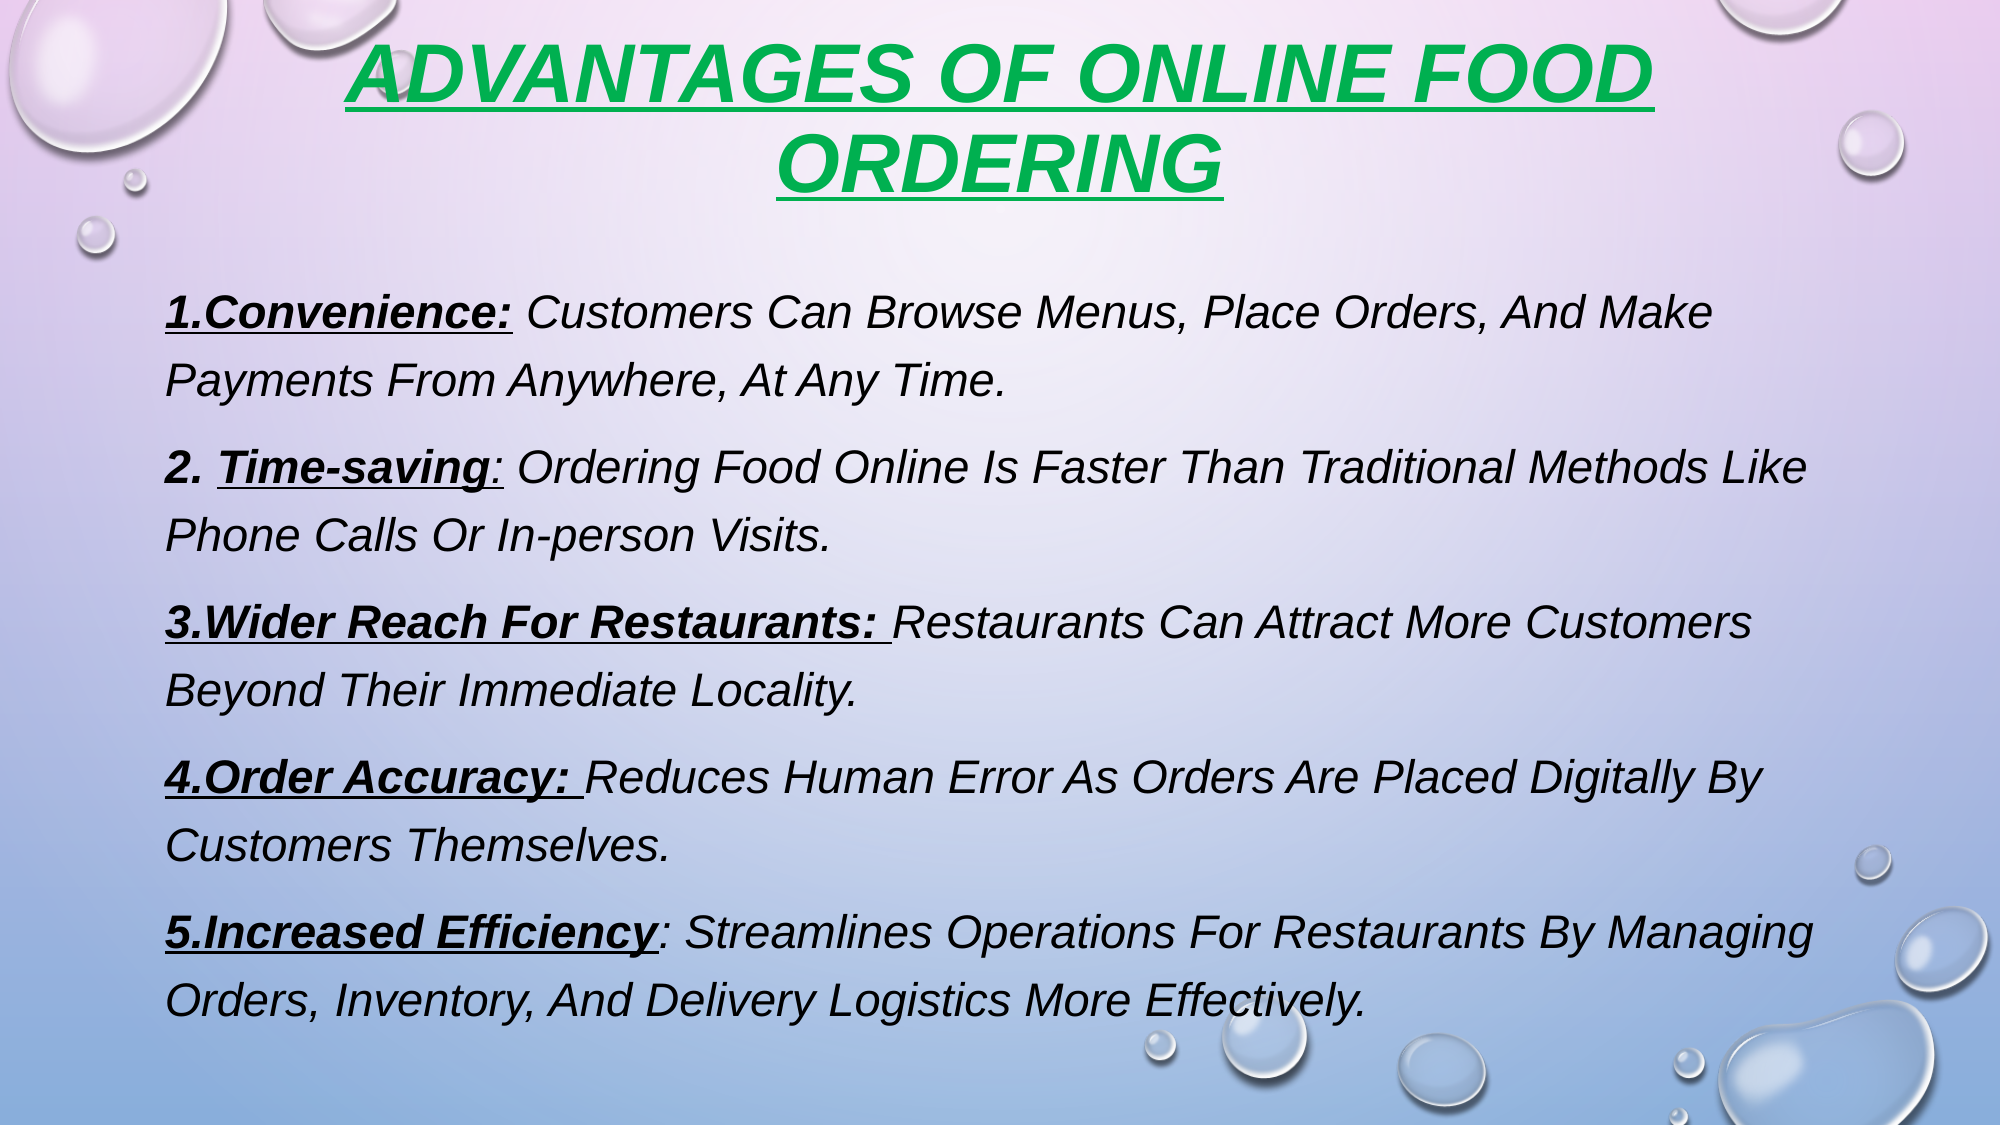

# Advantages of online food ordering

1.Convenience: Customers Can Browse Menus, Place Orders, And Make Payments From Anywhere, At Any Time.
2. Time-saving: Ordering Food Online Is Faster Than Traditional Methods Like Phone Calls Or In-person Visits.
3.Wider Reach For Restaurants: Restaurants Can Attract More Customers Beyond Their Immediate Locality.
4.Order Accuracy: Reduces Human Error As Orders Are Placed Digitally By Customers Themselves.
5.Increased Efficiency: Streamlines Operations For Restaurants By Managing Orders, Inventory, And Delivery Logistics More Effectively.